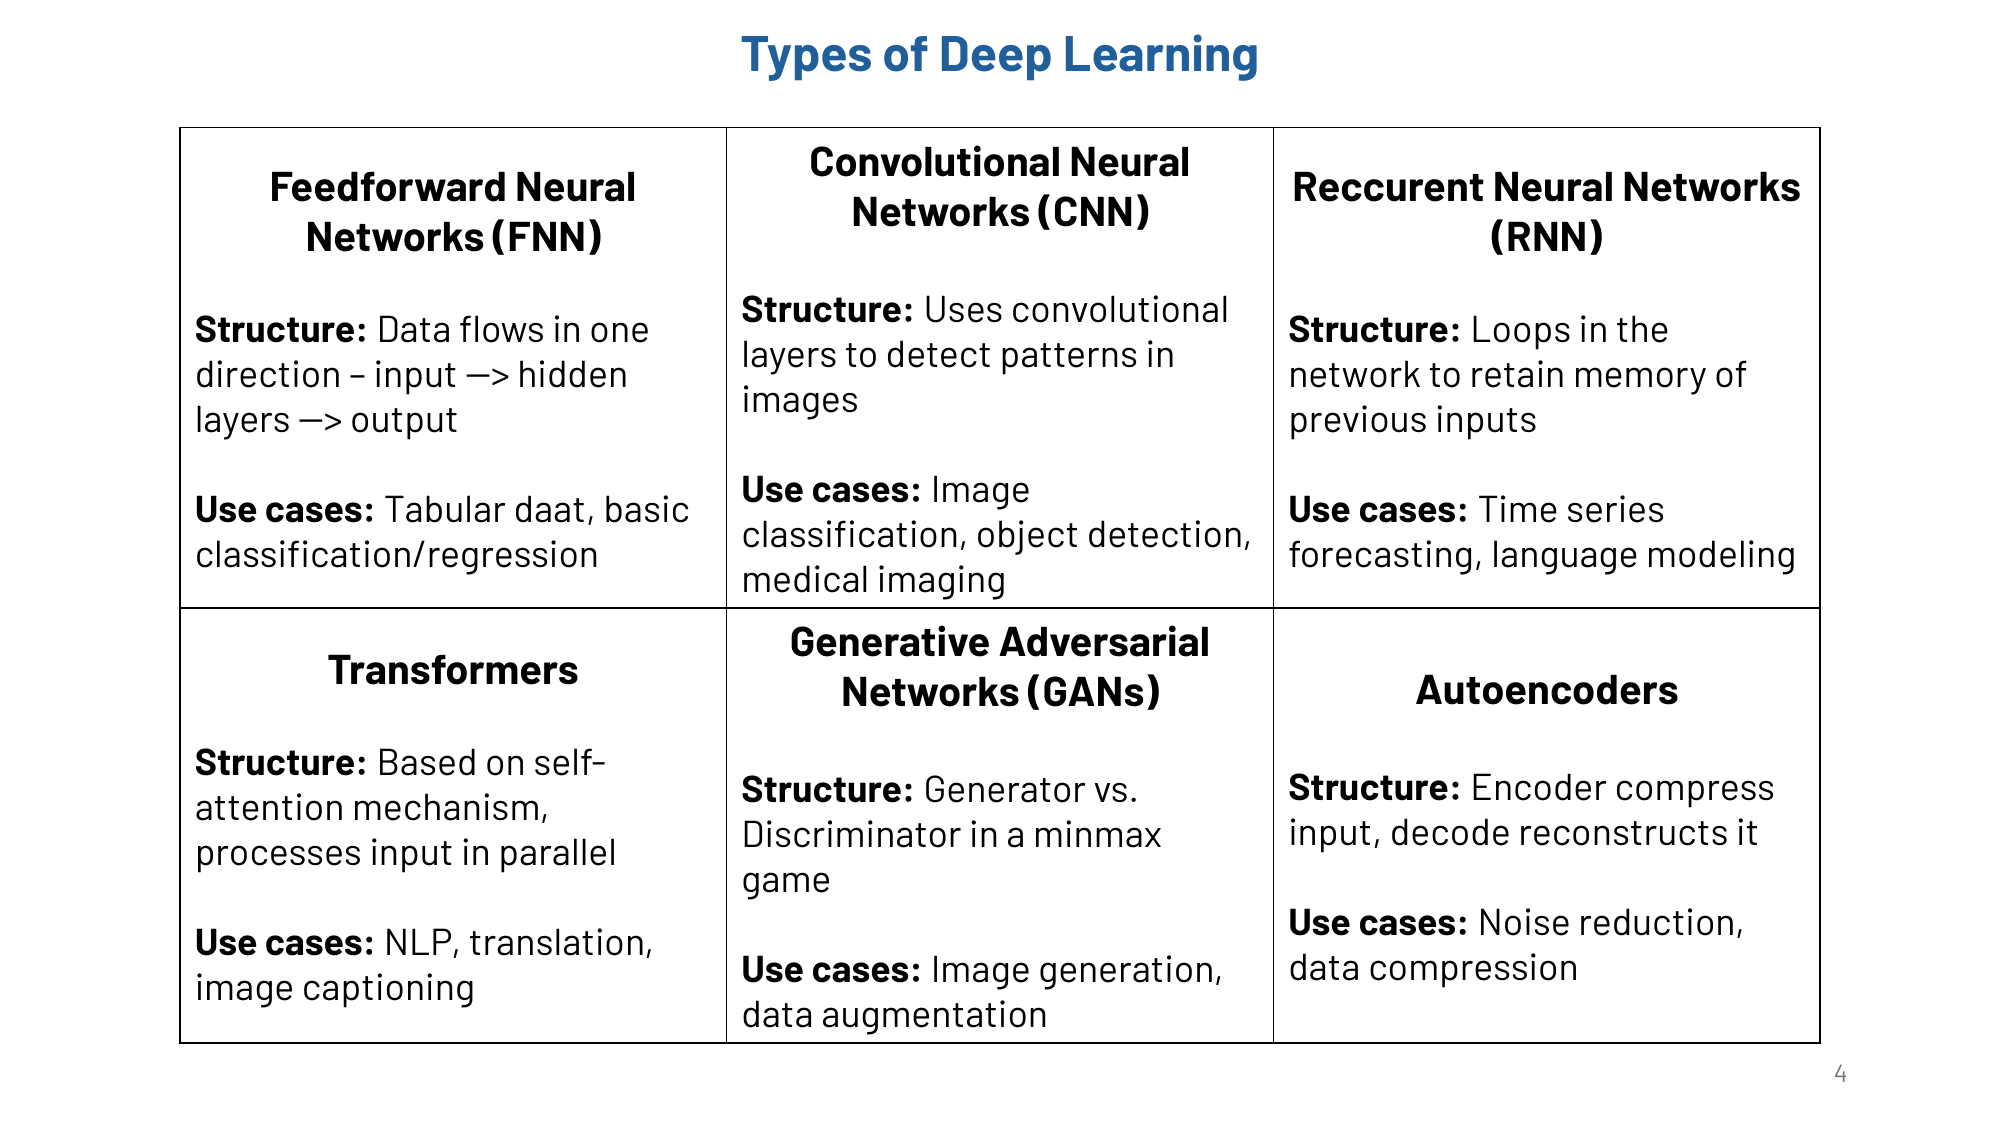

Types of Deep Learning
| Feedforward Neural Networks (FNN) Structure: Data flows in one direction – input --> hidden layers --> output Use cases: Tabular daat, basic classification/regression | Convolutional Neural Networks (CNN) Structure: Uses convolutional layers to detect patterns in images Use cases: Image classification, object detection, medical imaging | Reccurent Neural Networks (RNN) Structure: Loops in the network to retain memory of previous inputs Use cases: Time series forecasting, language modeling |
| --- | --- | --- |
| Transformers Structure: Based on self-attention mechanism, processes input in parallel Use cases: NLP, translation, image captioning | Generative Adversarial Networks (GANs) Structure: Generator vs. Discriminator in a minmax game Use cases: Image generation, data augmentation | Autoencoders Structure: Encoder compress input, decode reconstructs it Use cases: Noise reduction, data compression |
4